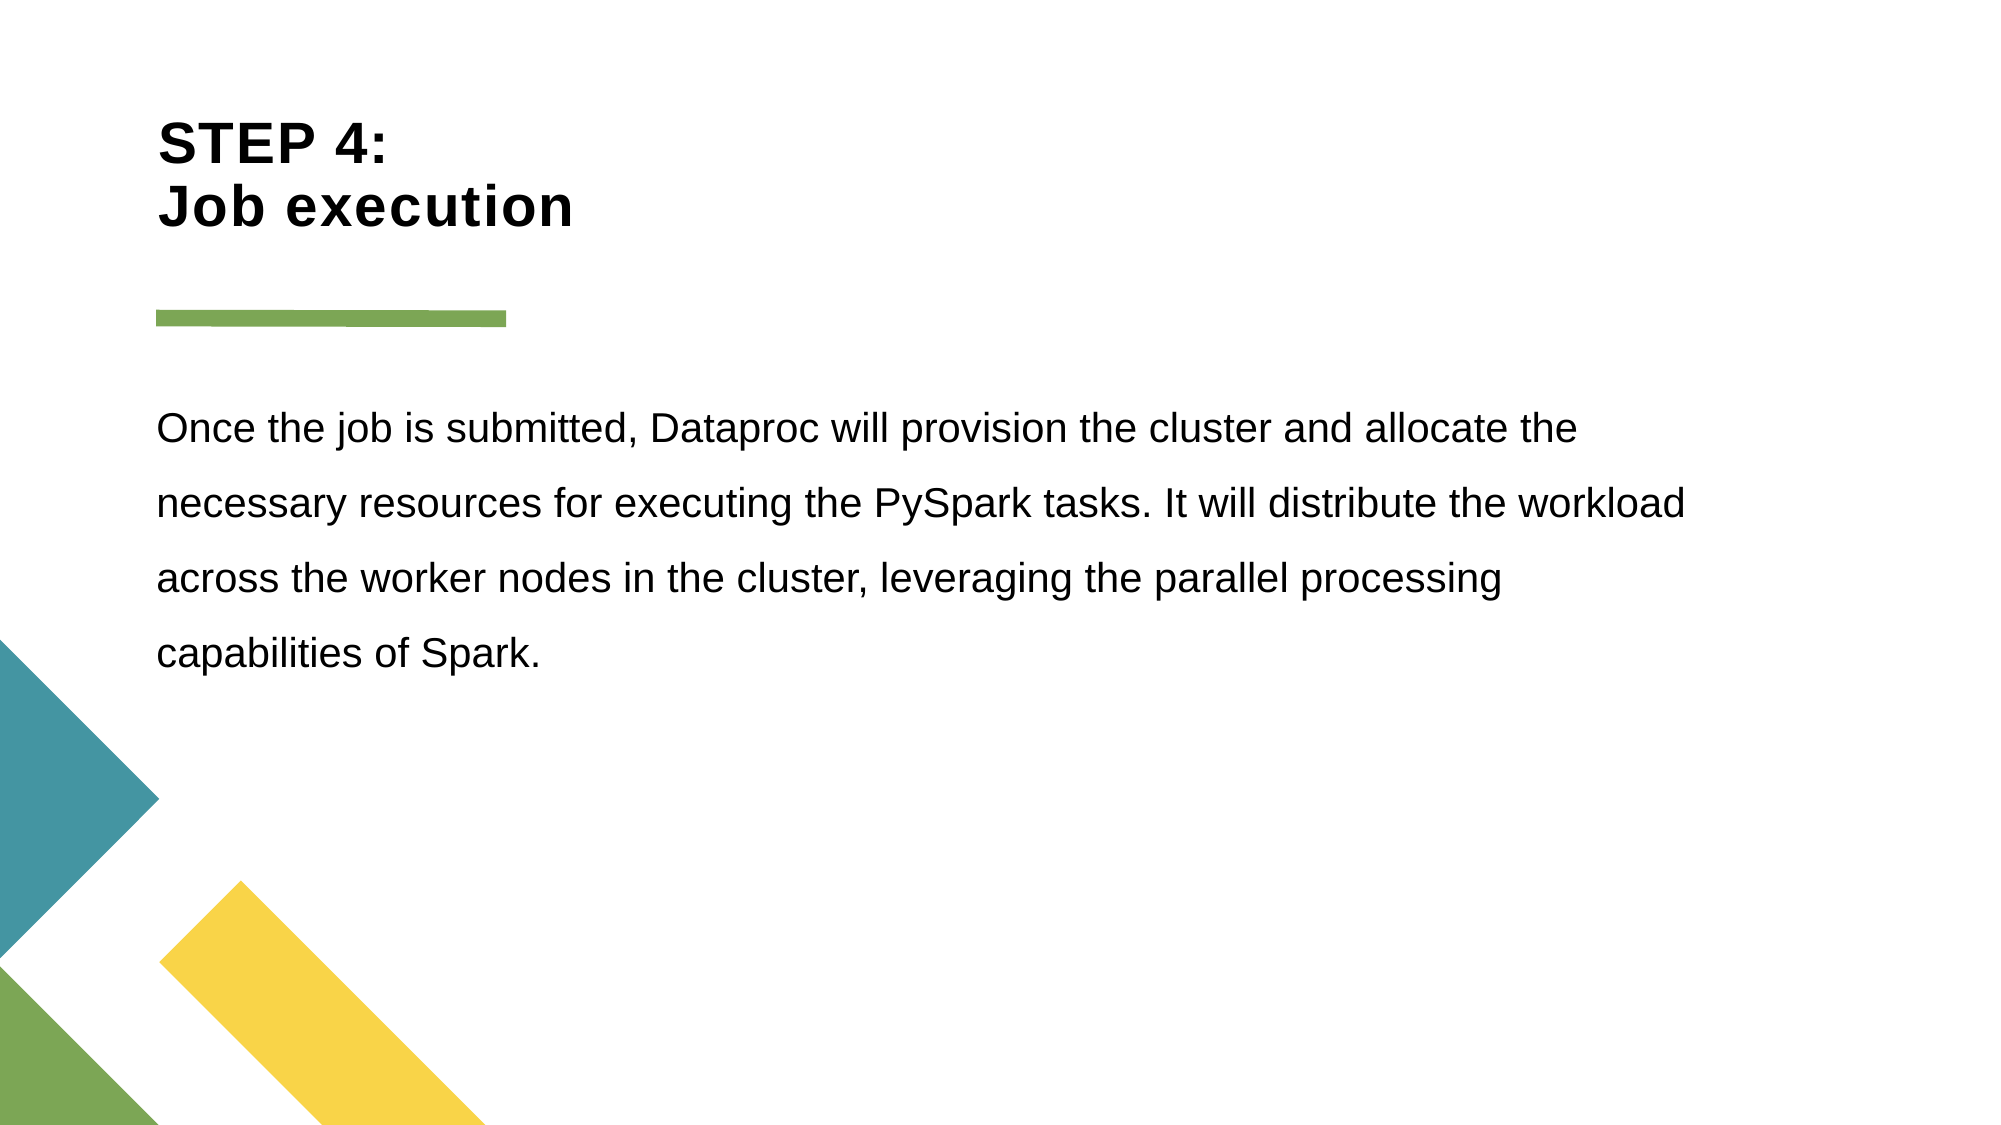

# STEP 4: Job execution
Once the job is submitted, Dataproc will provision the cluster and allocate the necessary resources for executing the PySpark tasks. It will distribute the workload across the worker nodes in the cluster, leveraging the parallel processing capabilities of Spark.